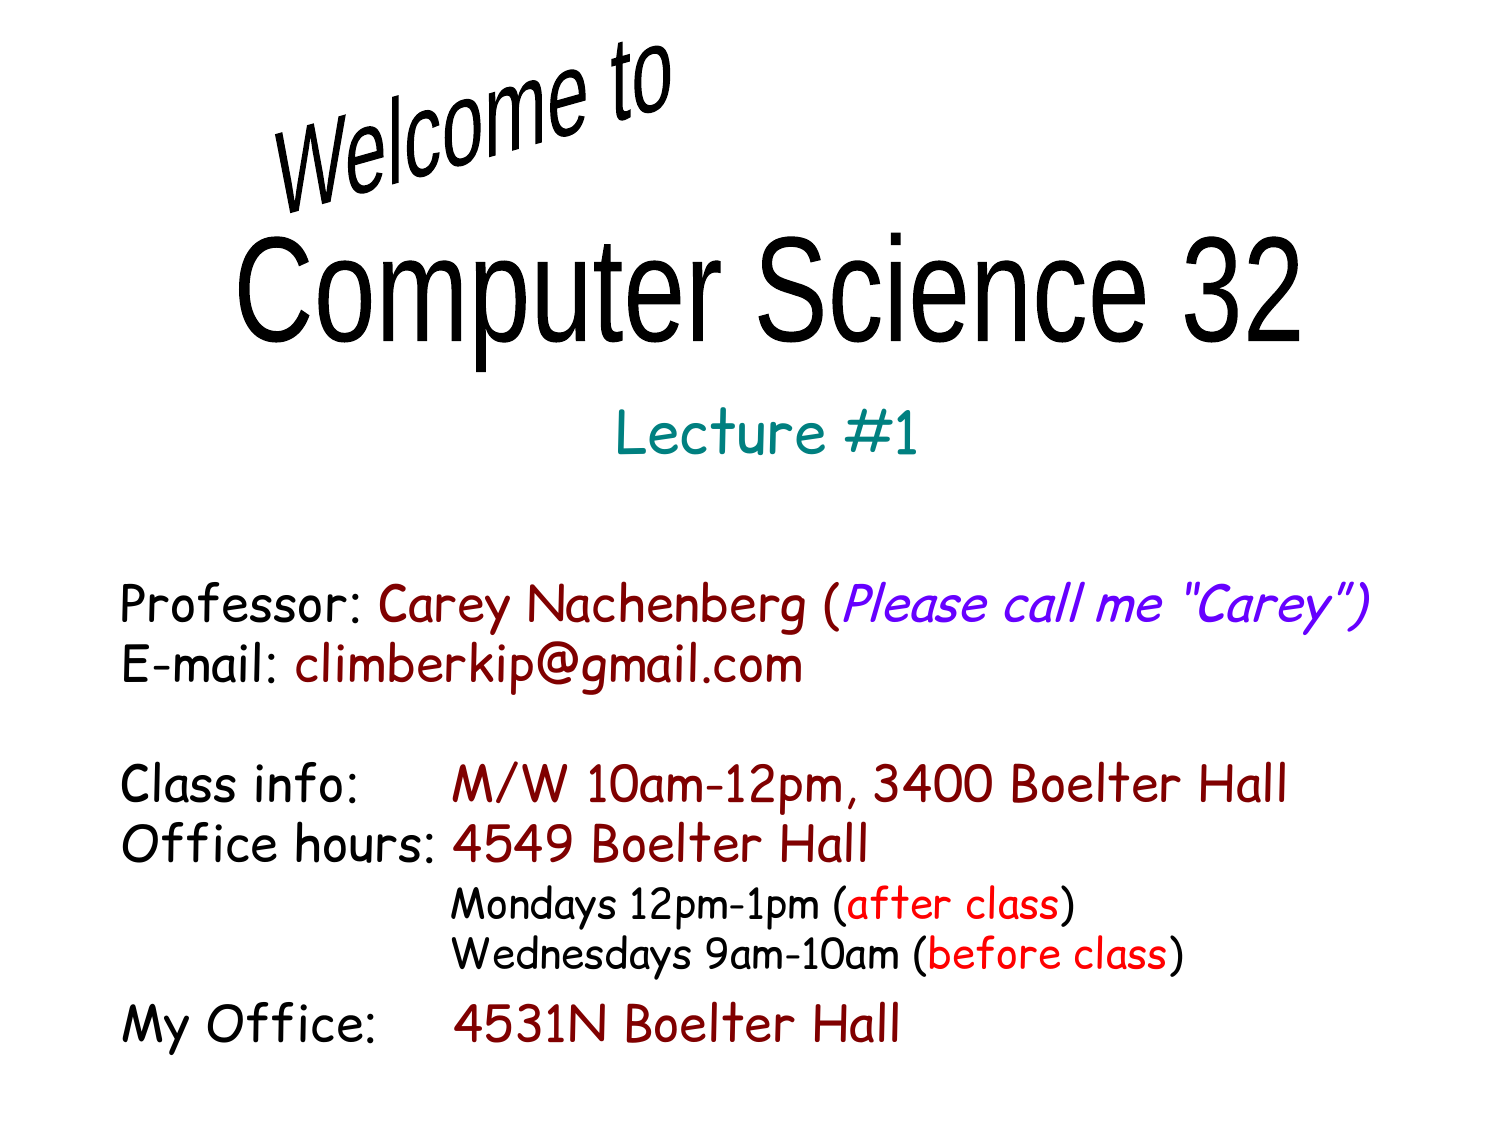

Welcome to
Computer Science 32
Lecture #1
Professor: Carey Nachenberg (Please call me “Carey”)
E-mail: climberkip@gmail.com

Class info:      M/W 10am-12pm, 3400 Boelter Hall
Office hours: 4549 Boelter Hall

My Office:     4531N Boelter Hall
Mondays 12pm-1pm (after class)
Wednesdays 9am-10am (before class)